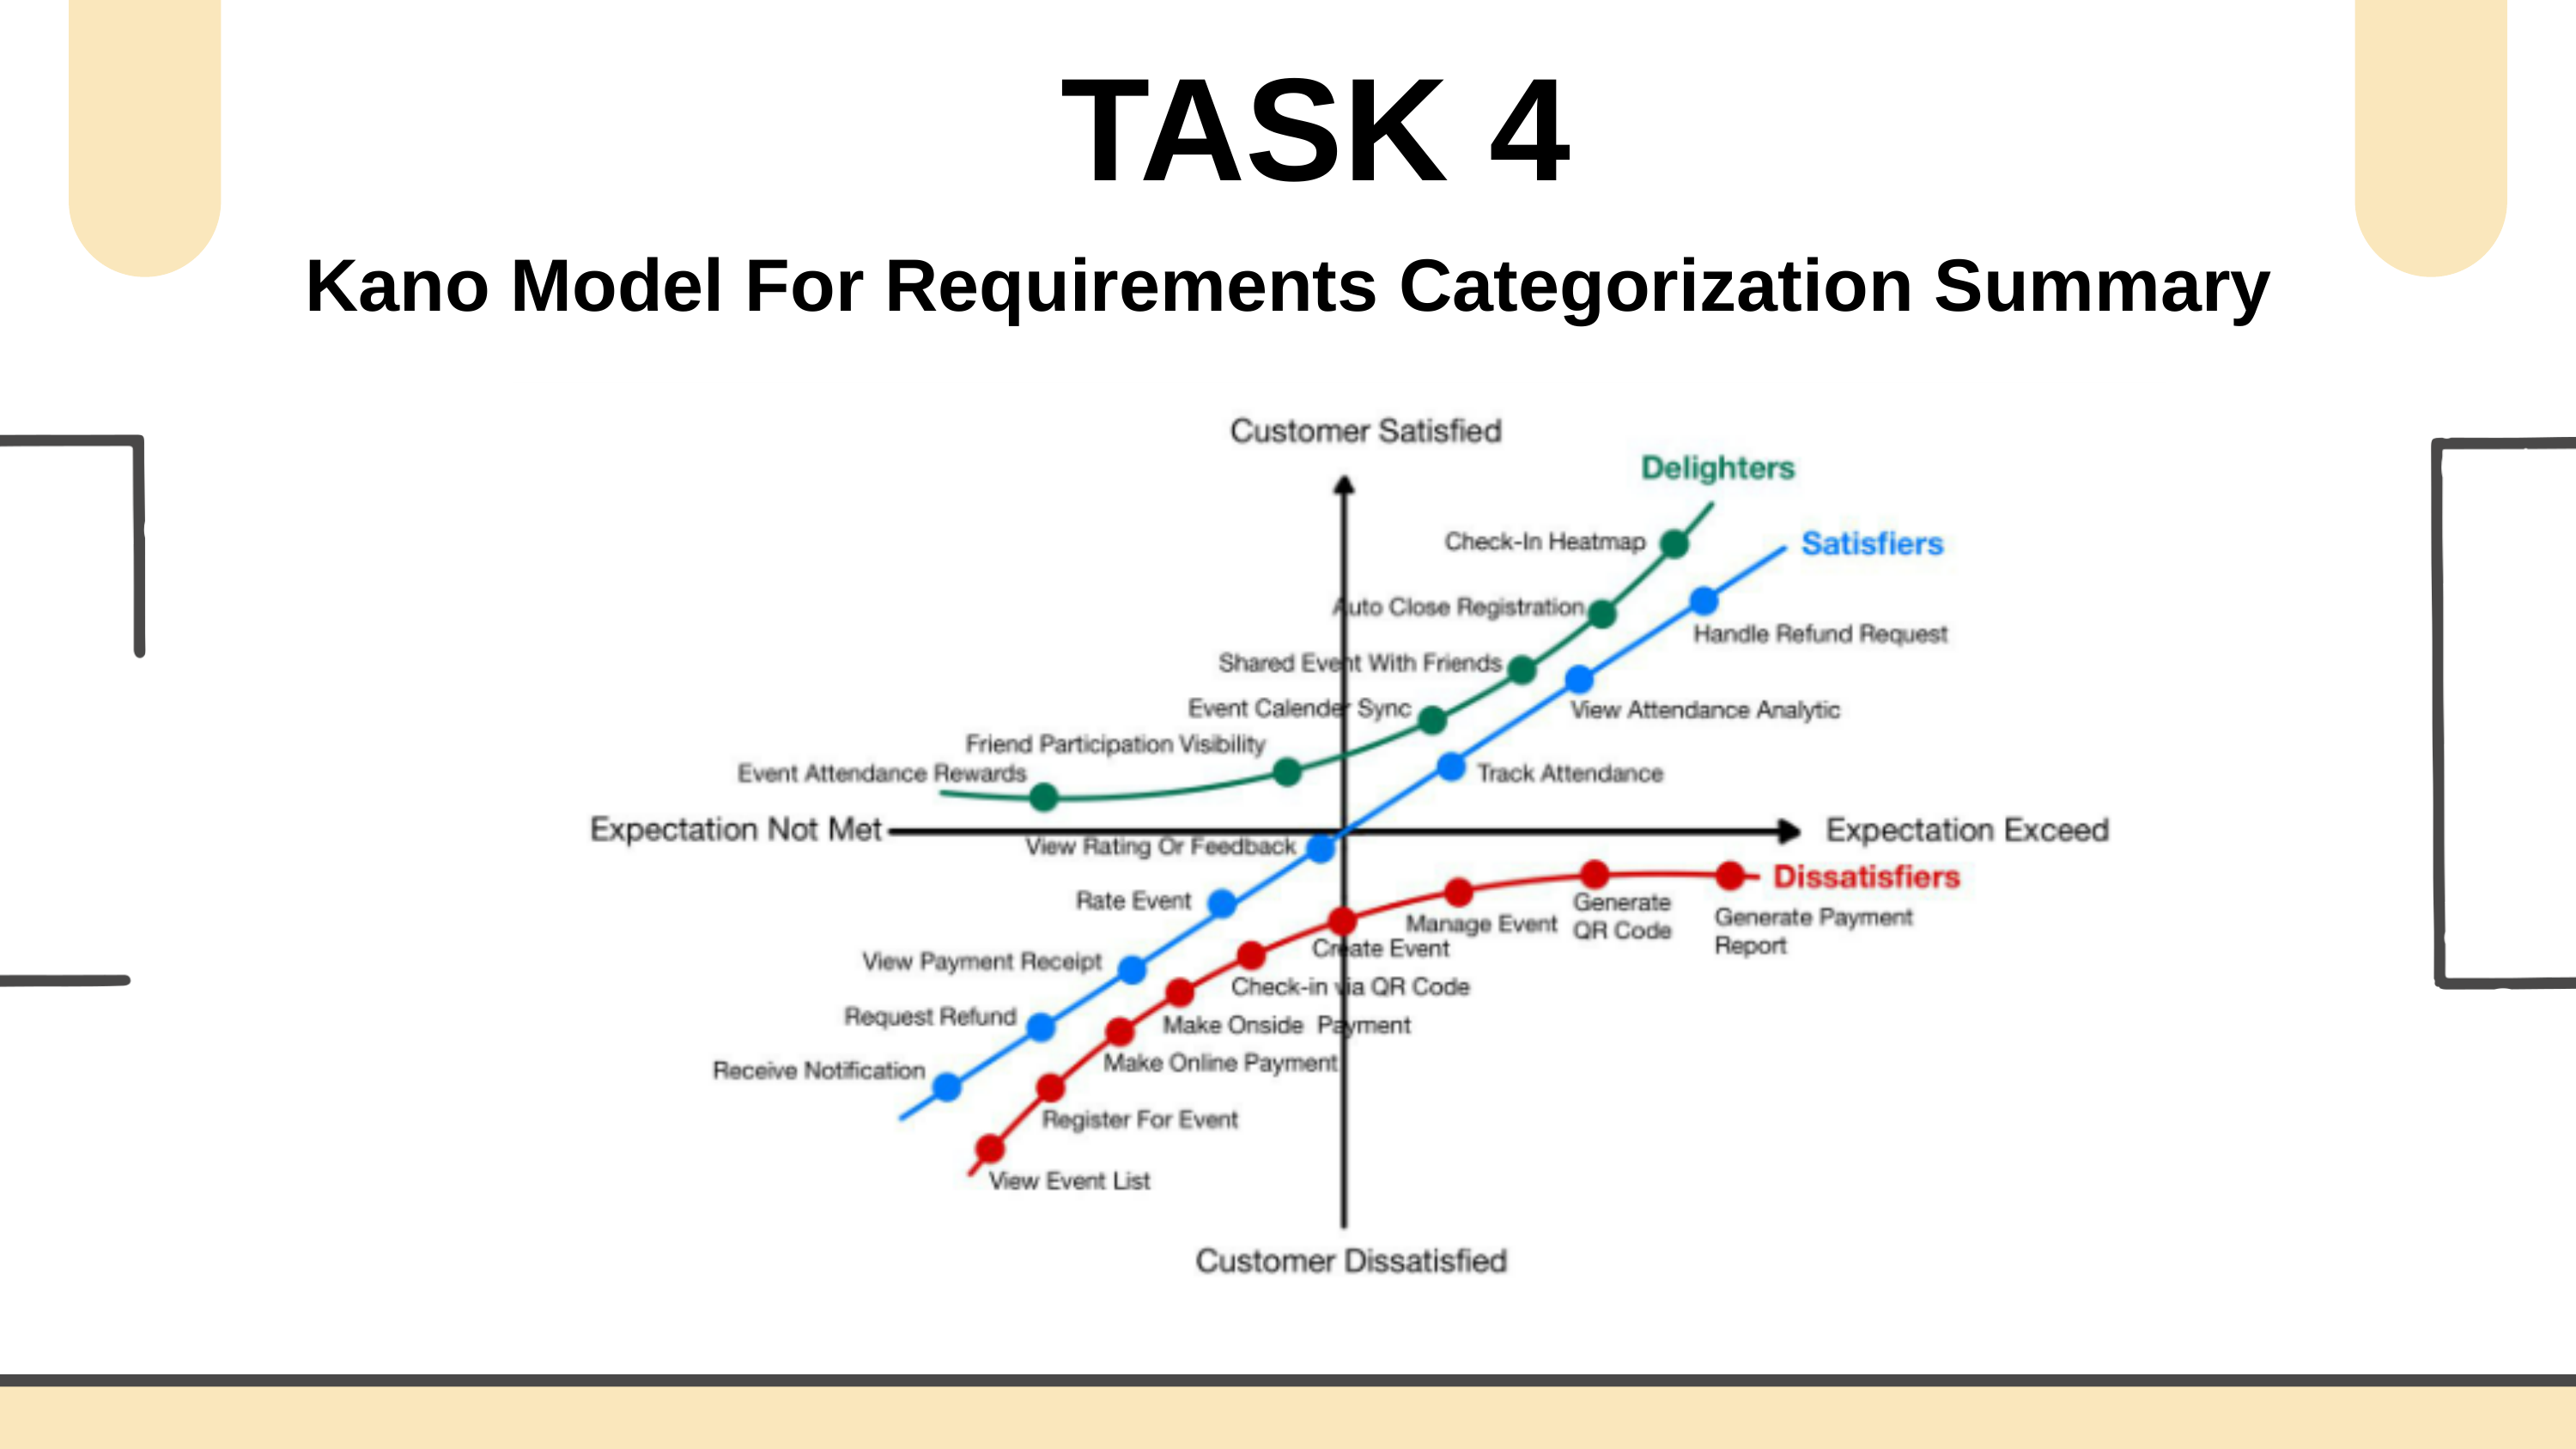

TASK 4
Kano Model For Requirements Categorization Summary